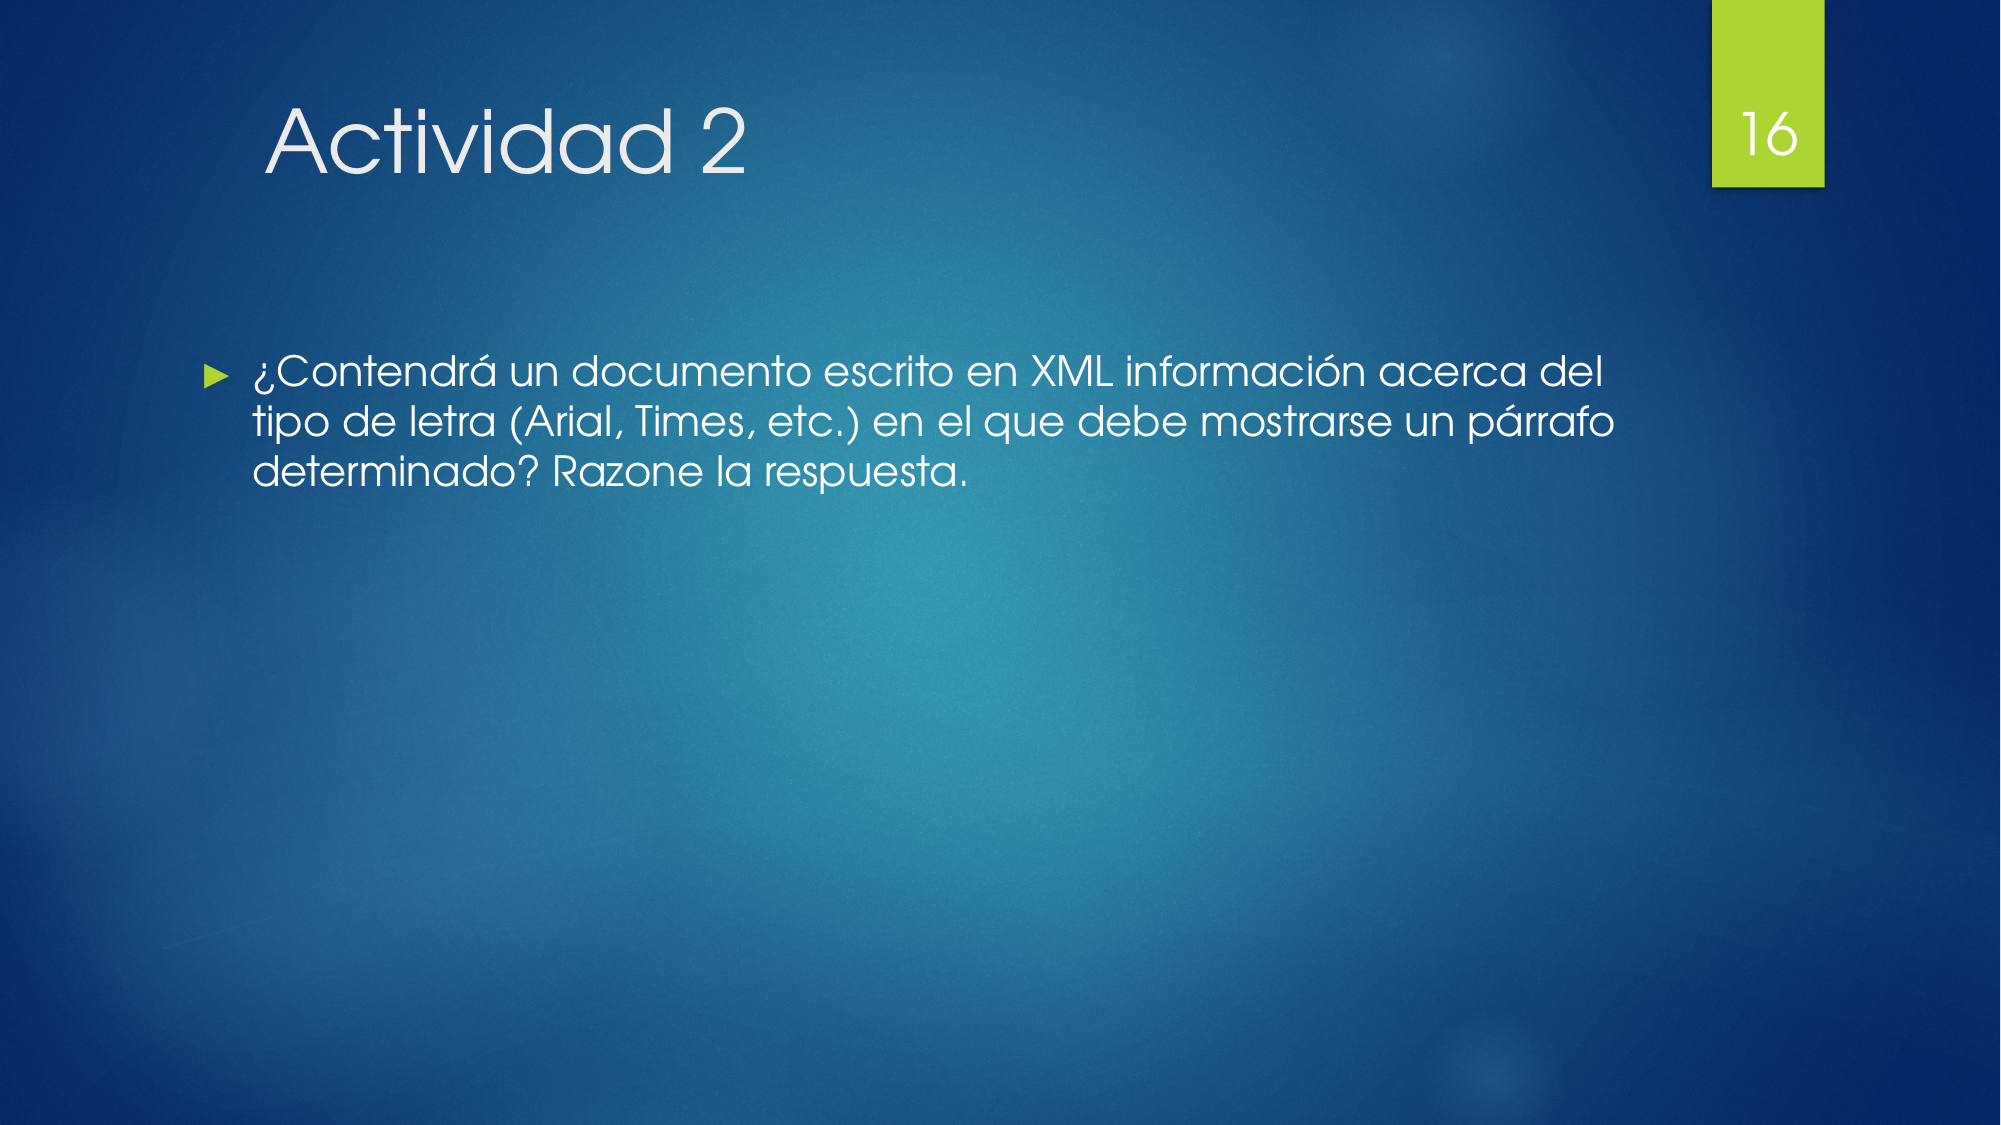

16
# Actividad 2
¿Contendrá un documento escrito en XML información acerca del tipo de letra (Arial, Times, etc.) en el que debe mostrarse un párrafo determinado? Razone la respuesta.